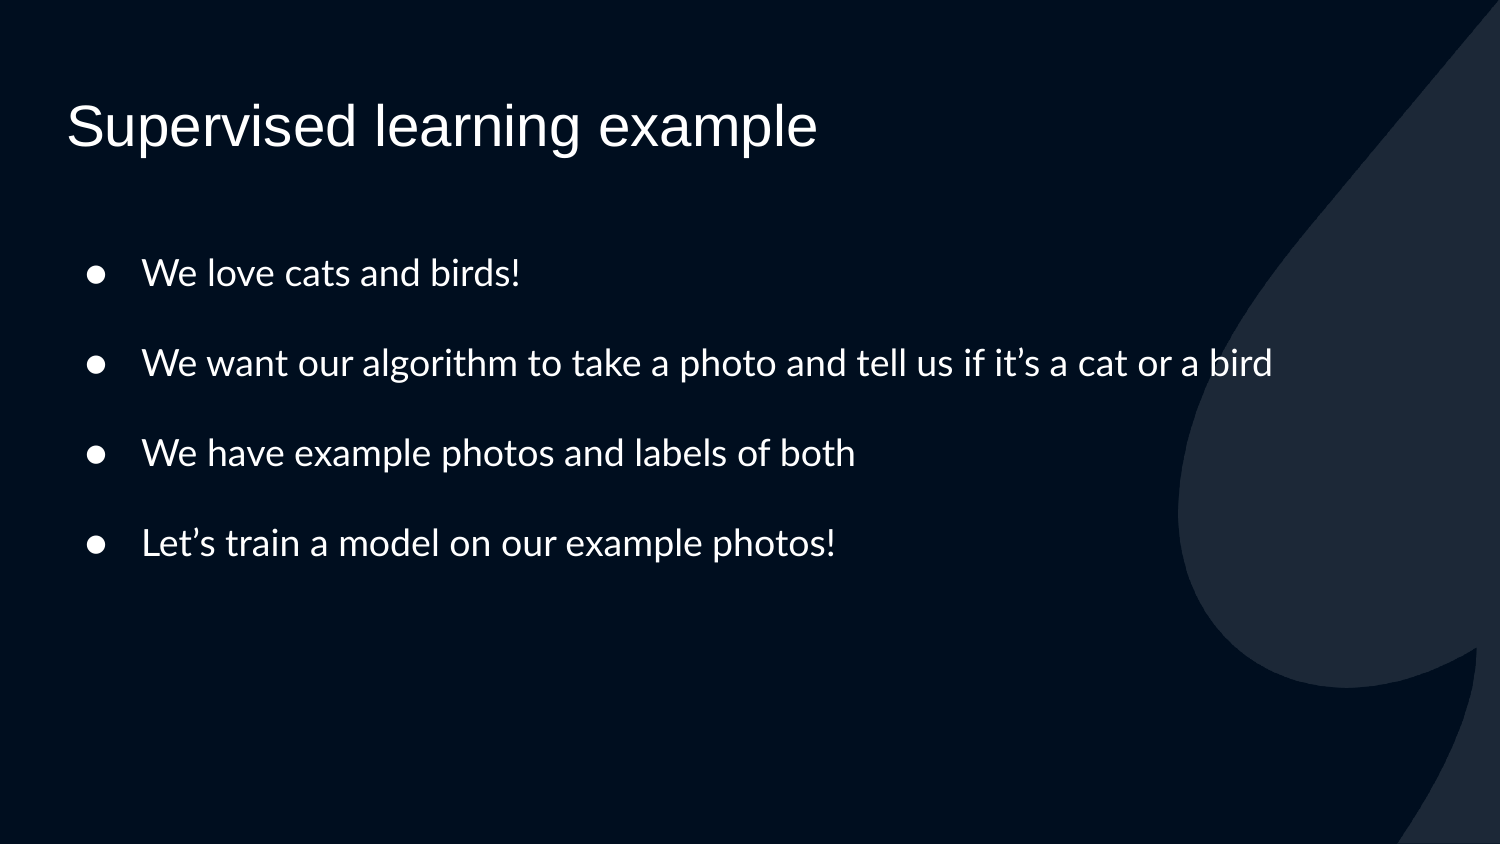

# Supervised learning example
We love cats and birds!
We want our algorithm to take a photo and tell us if it’s a cat or a bird
We have example photos and labels of both
Let’s train a model on our example photos!